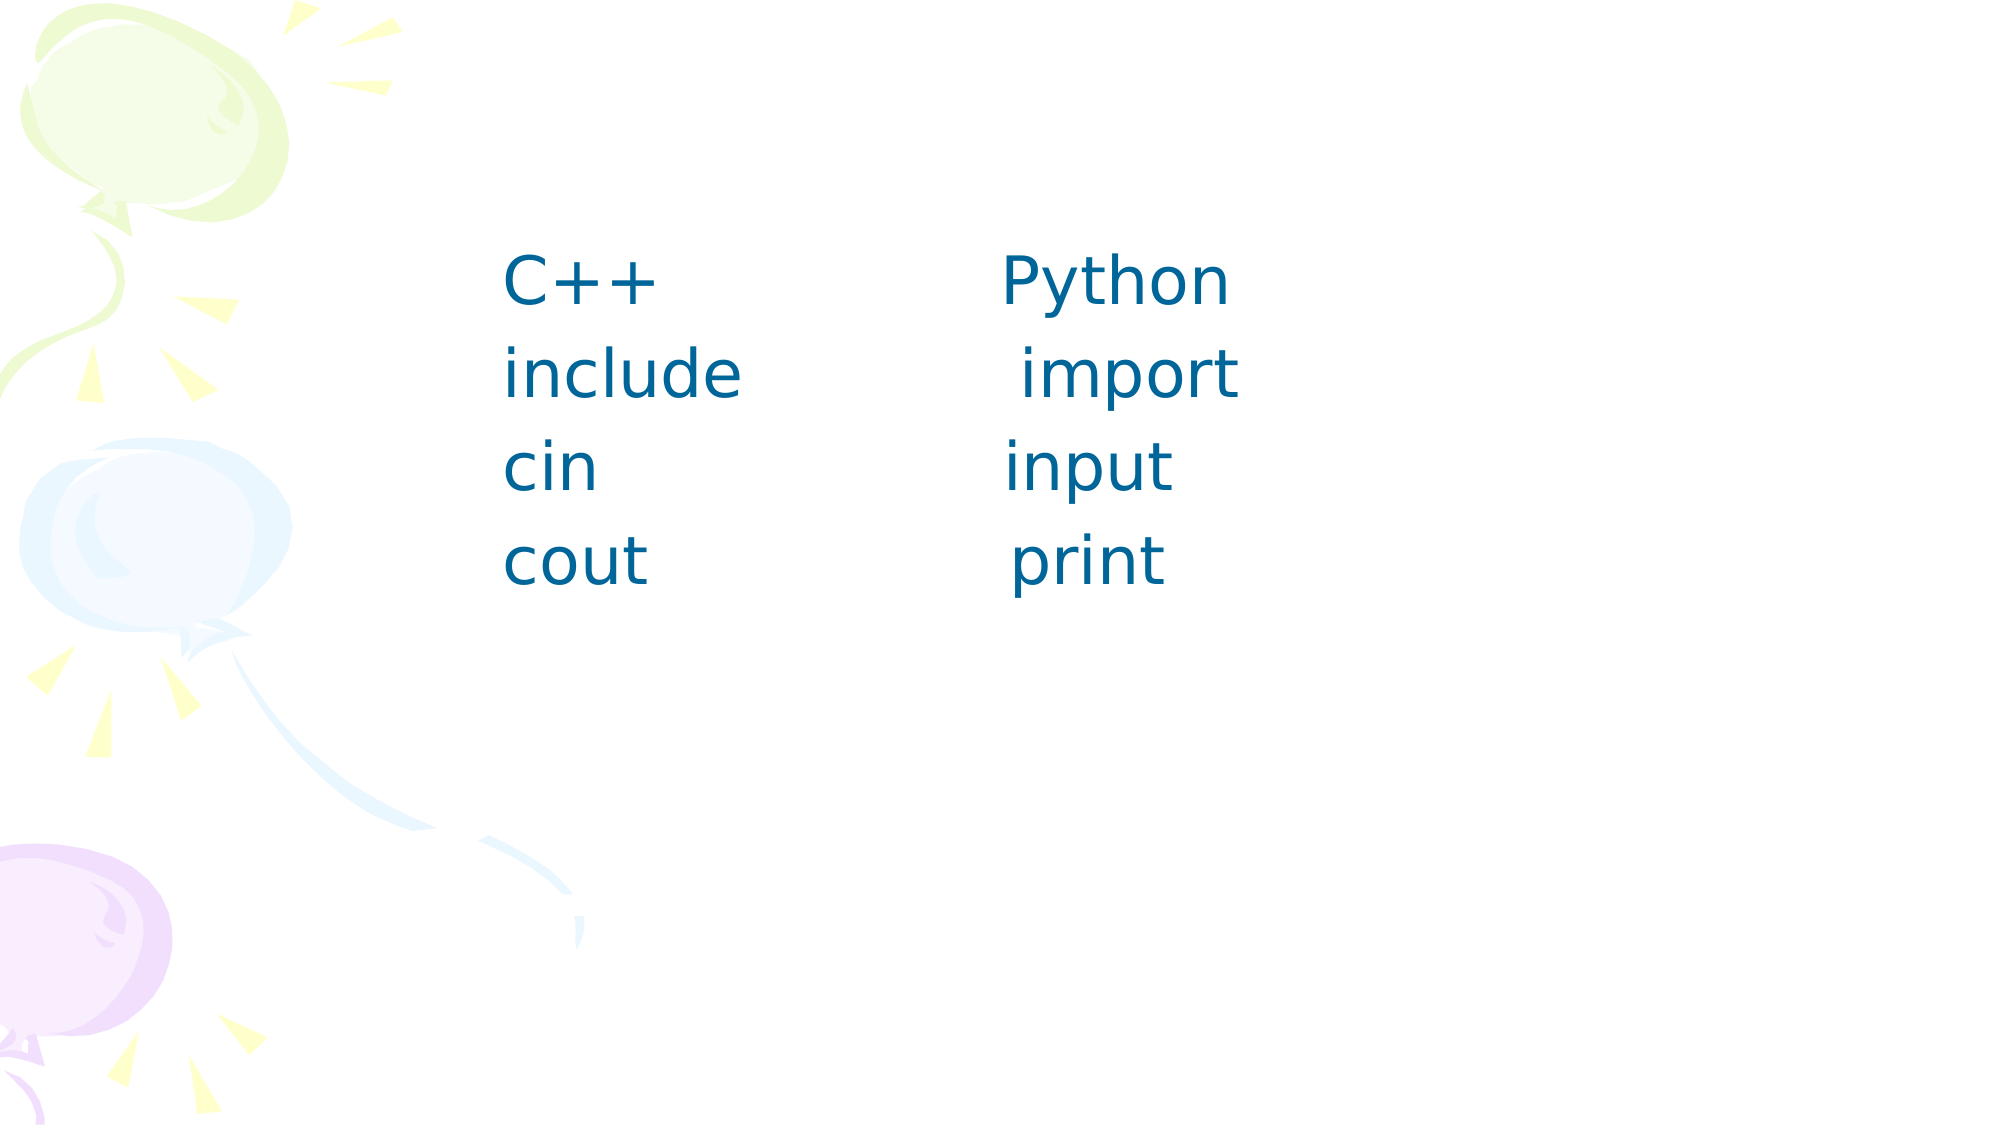

C++                Python
include             import
cin                   input
cout                 print